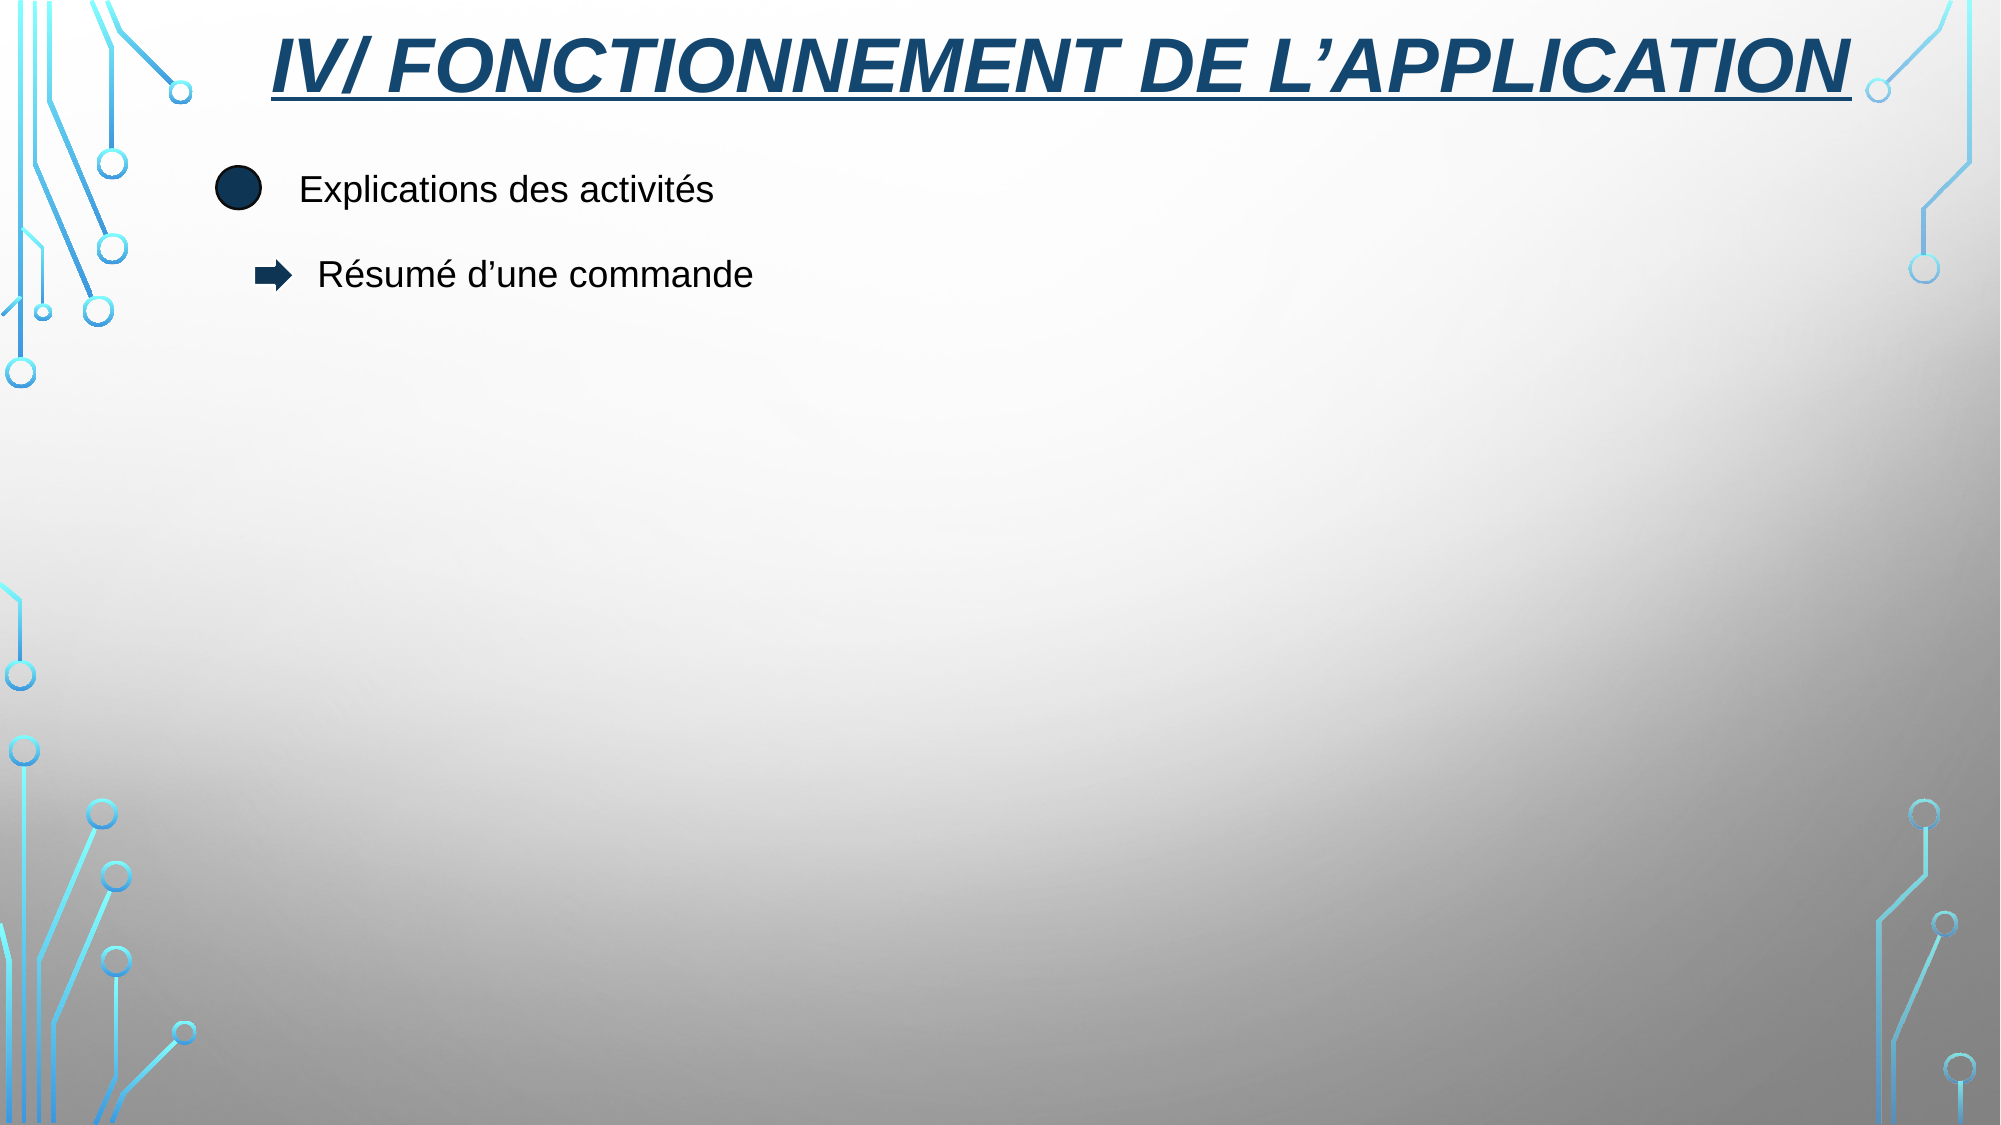

IV/ Fonctionnement de l’application
Explications des activités

Résumé d’une commande